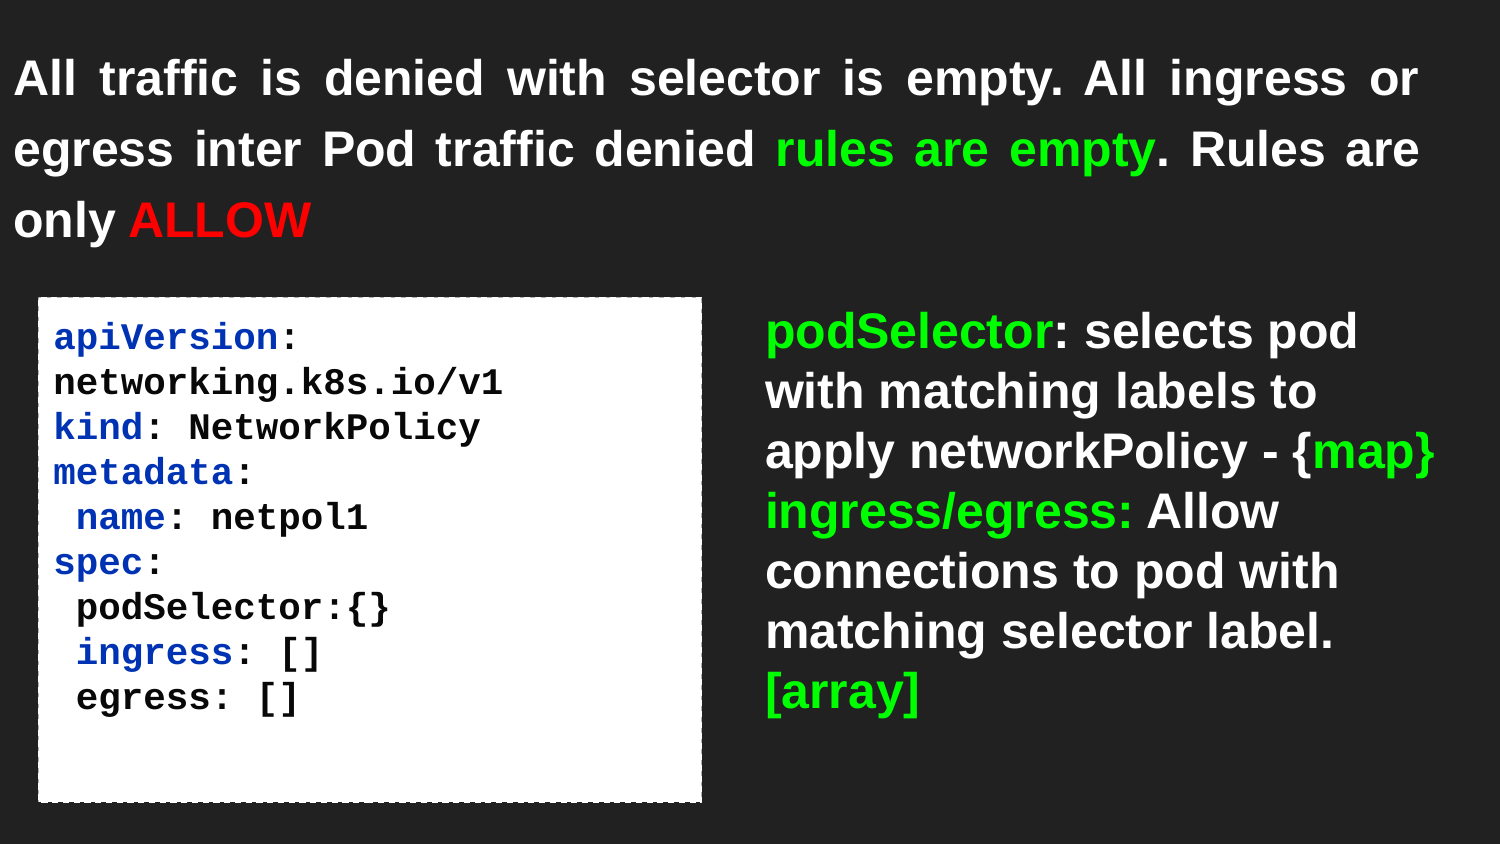

All traffic is denied with selector is empty. All ingress or egress inter Pod traffic denied rules are empty. Rules are only ALLOW

# Secret
podSelector: selects pod  with matching labels to apply networkPolicy - {map}
ingress/egress: Allow connections to pod with matching selector label.
[array]

apiVersion: networking.k8s.io/v1
kind: NetworkPolicy
metadata:
 name: netpol1
spec:
 podSelector:{}
 ingress: []
 egress: []